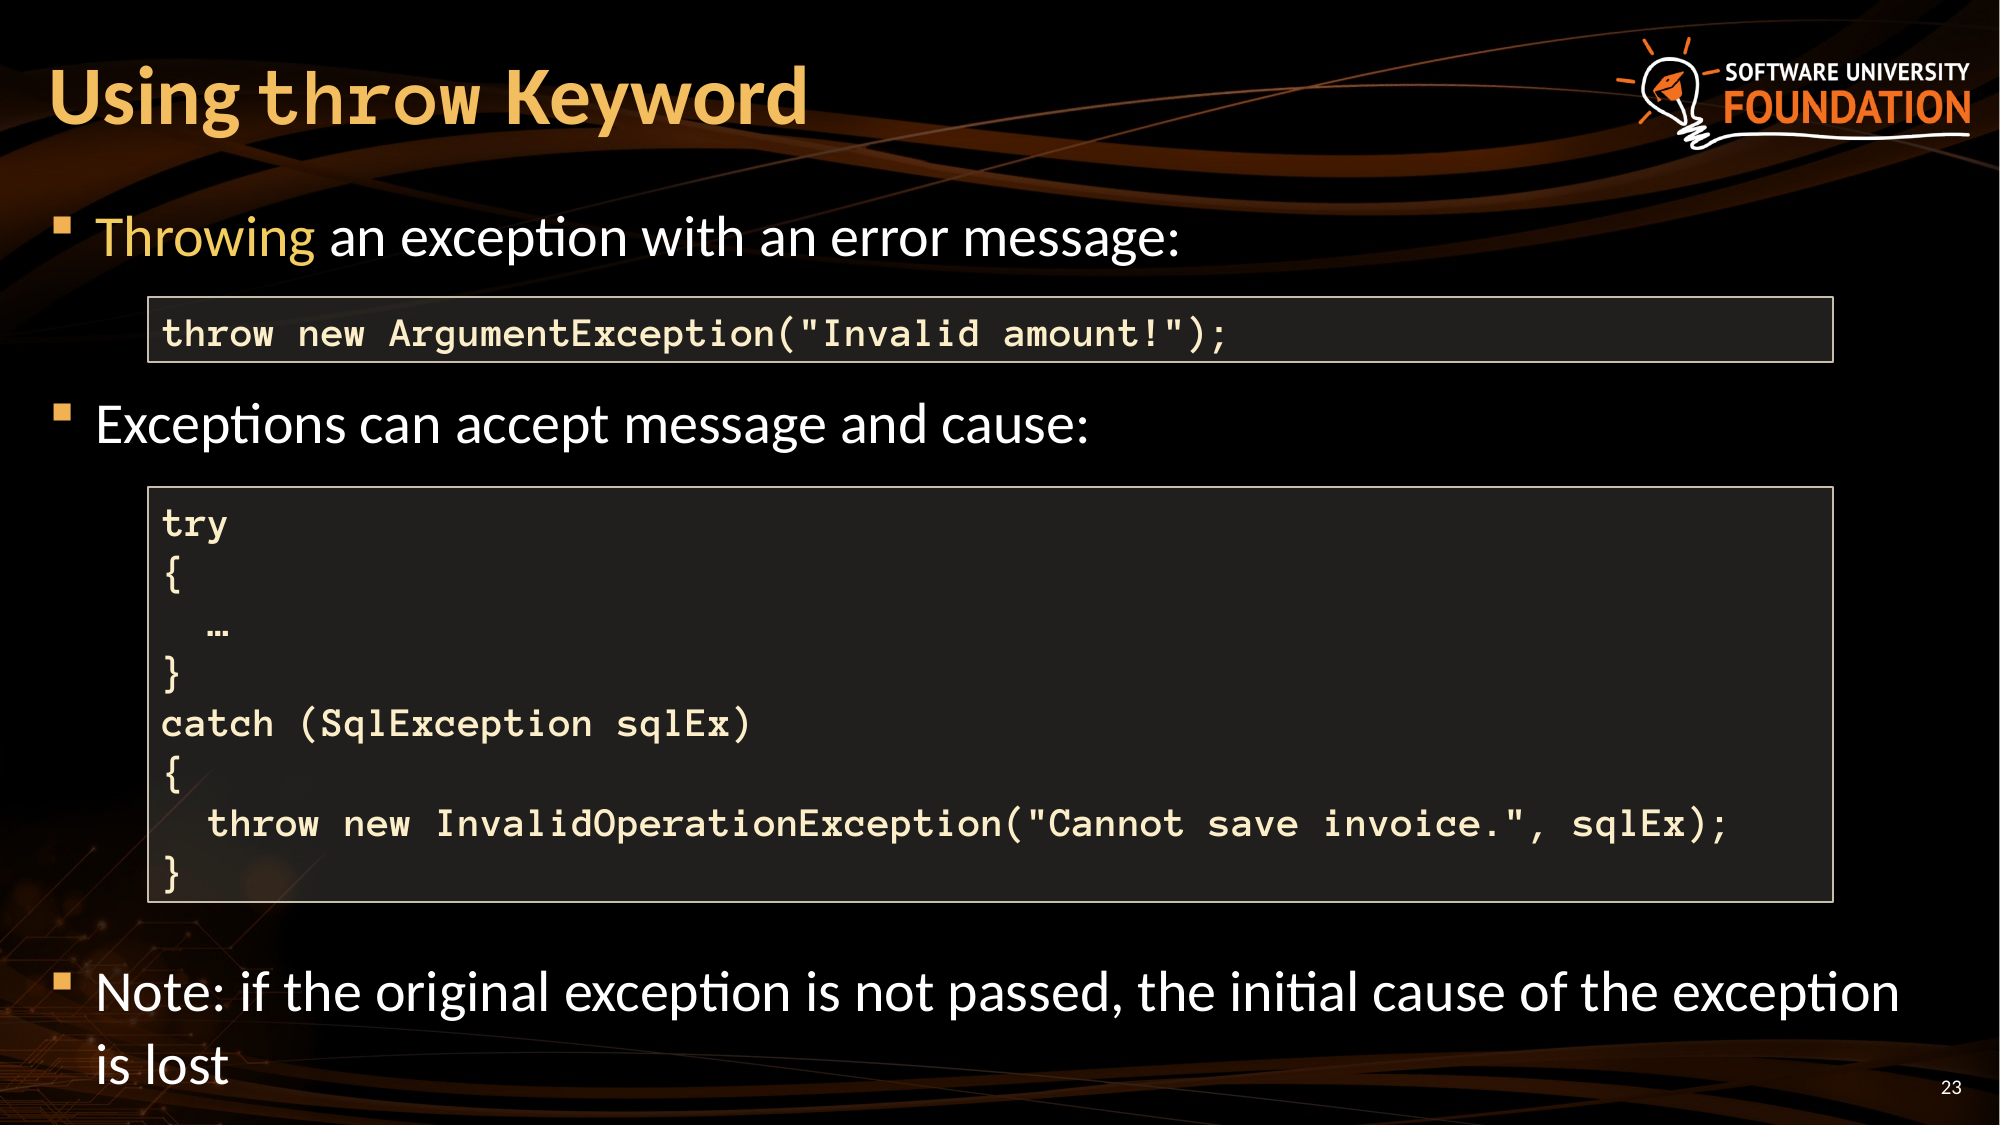

# Using throw Keyword
Throwing an exception with an error message:

Exceptions can accept message and cause:

Note: if the original exception is not passed, the initial cause of the exception is lost
throw new ArgumentException("Invalid amount!");
try
{
  …
}
catch (SqlException sqlEx)
{
  throw new InvalidOperationException("Cannot save invoice.", sqlEx);
}
23